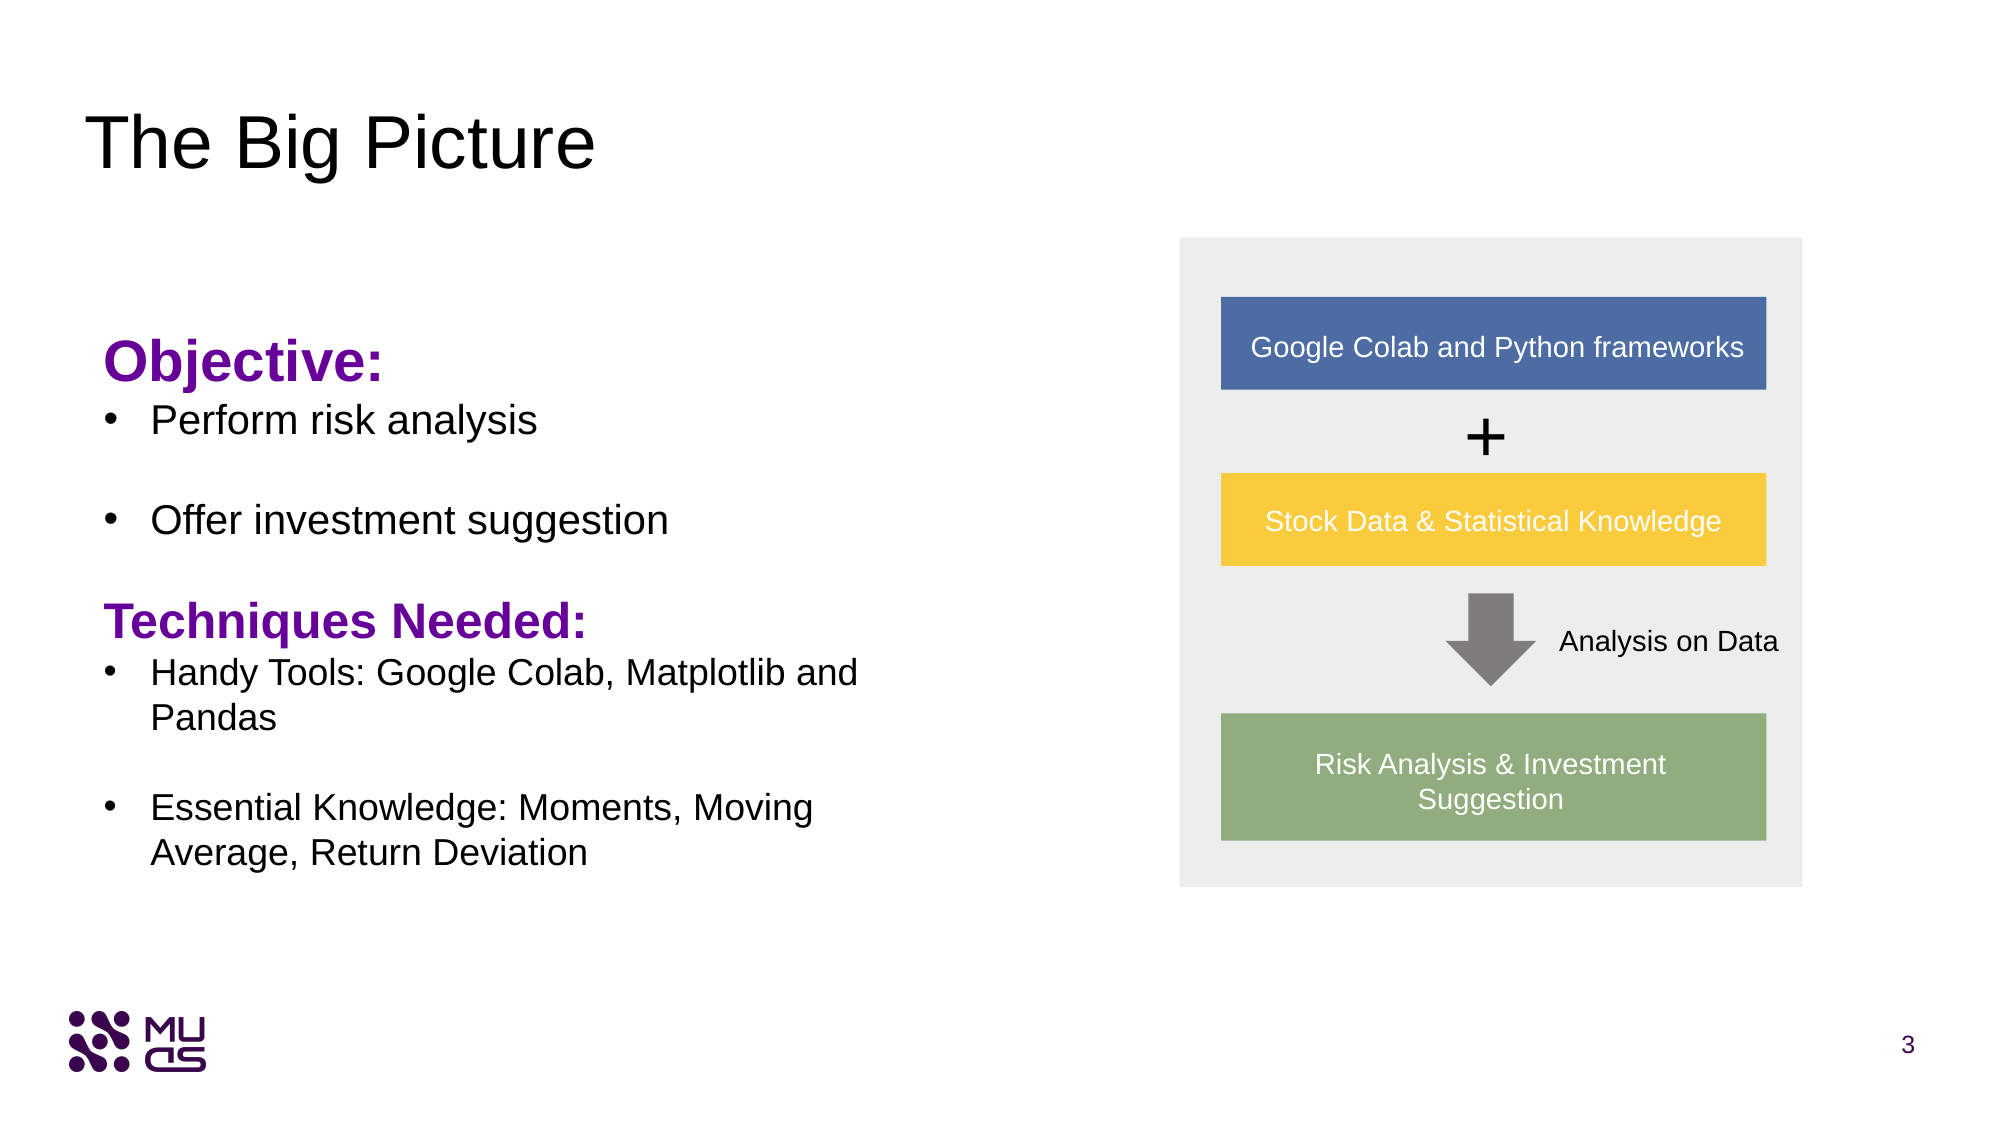

# The Big Picture

+

Risk Analysis & Investment Suggestion
Google Colab and Python frameworks
Stock Data & Statistical Knowledge
Analysis on Data
Objective:
Perform risk analysis

Offer investment suggestion

Techniques Needed:
Handy Tools: Google Colab, Matplotlib and Pandas

Essential Knowledge: Moments, Moving Average, Return Deviation
3